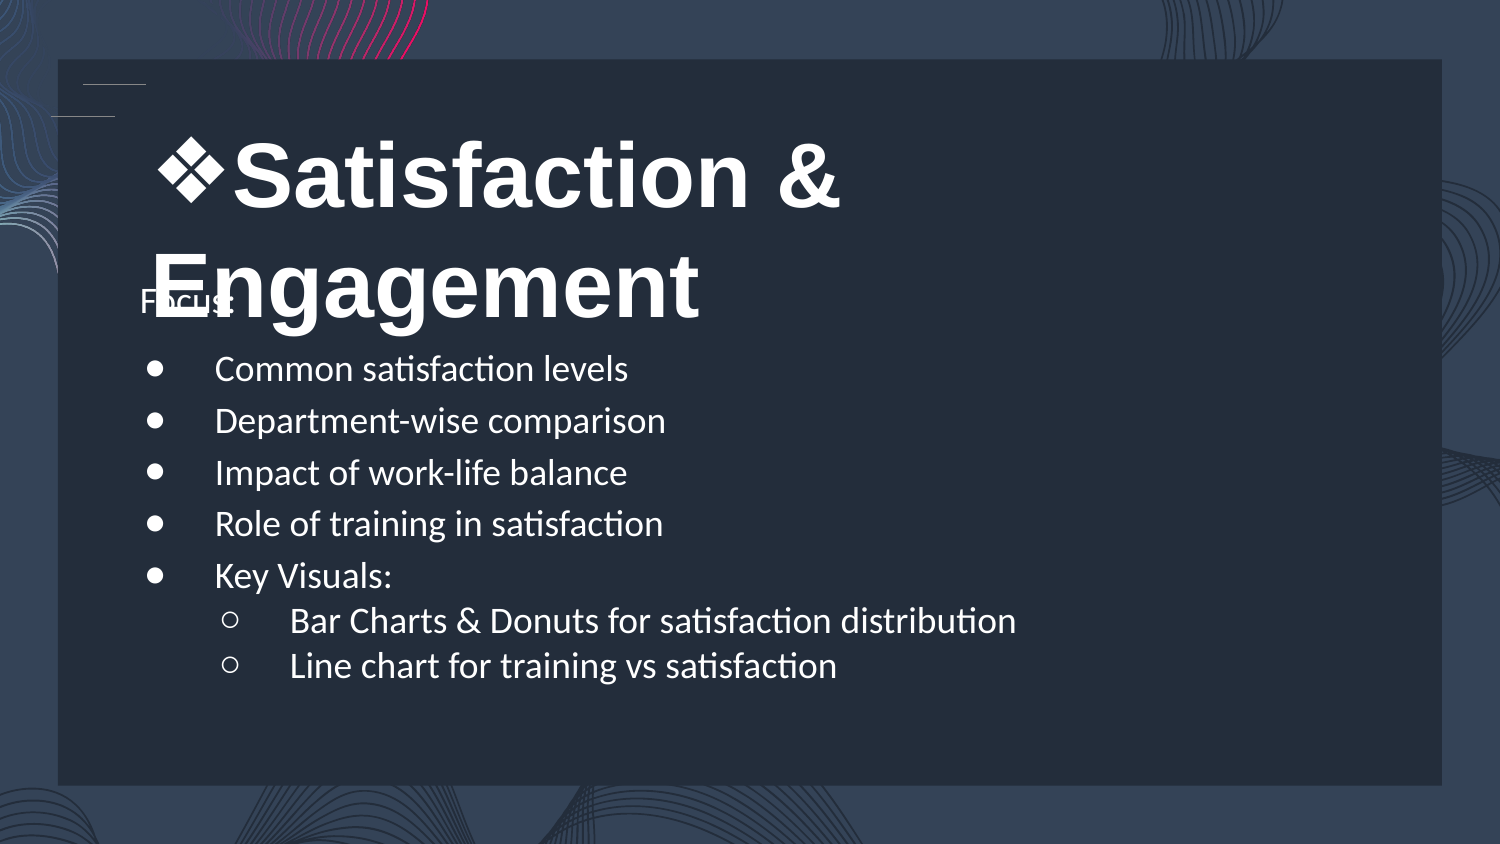

# Satisfaction & Engagement

Focus:
Common satisfaction levels
Department-wise comparison
Impact of work-life balance
Role of training in satisfaction
Key Visuals:
Bar Charts & Donuts for satisfaction distribution
Line chart for training vs satisfaction